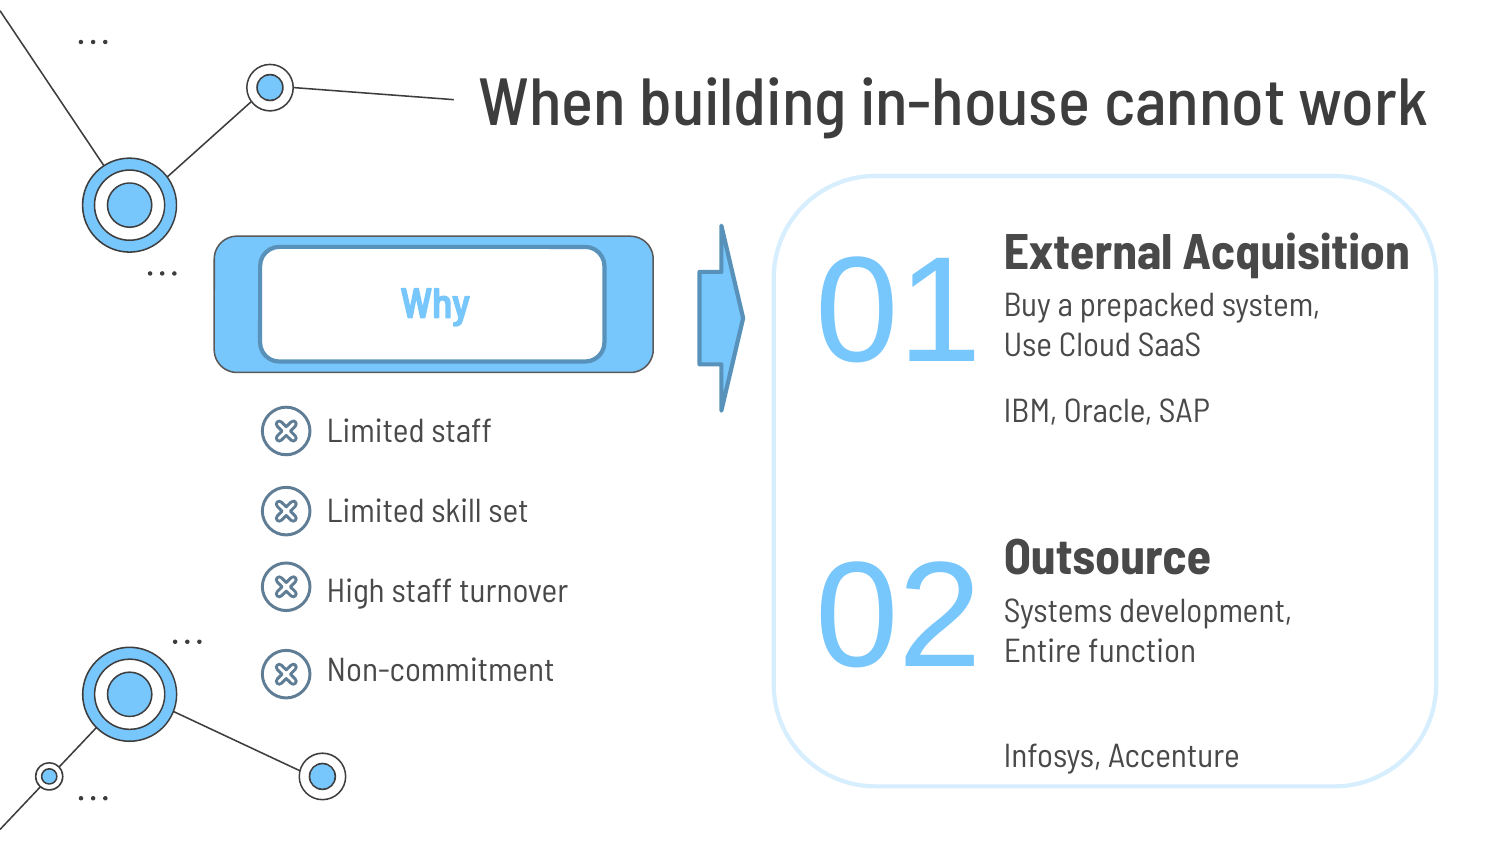

# When building in-house cannot work

External Acquisition

01

Why
Buy a prepacked system, Use Cloud SaaS
IBM, Oracle, SAP
Limited staff

Limited skill set

High staff turnover

Non-commitment

Outsource
02

Systems development, Entire function

Infosys, Accenture